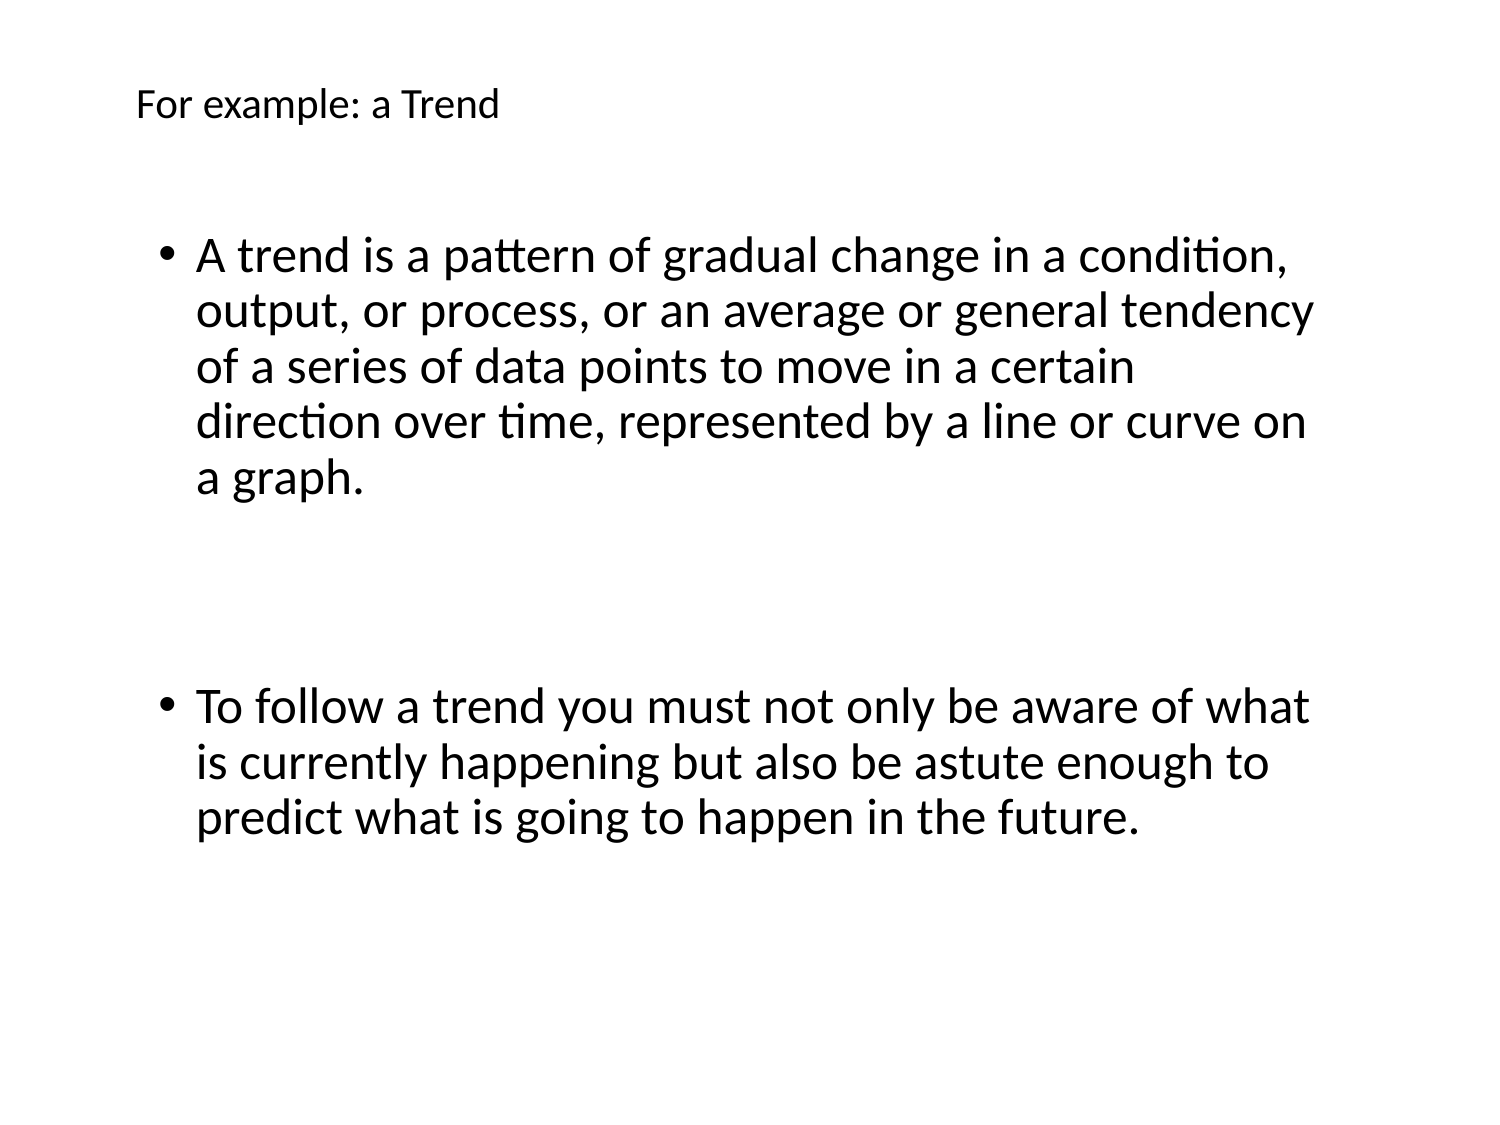

# For example: a Trend
A trend is a pattern of gradual change in a condition, output, or process, or an average or general tendency of a series of data points to move in a certain direction over time, represented by a line or curve on a graph.

To follow a trend you must not only be aware of what is currently happening but also be astute enough to predict what is going to happen in the future.